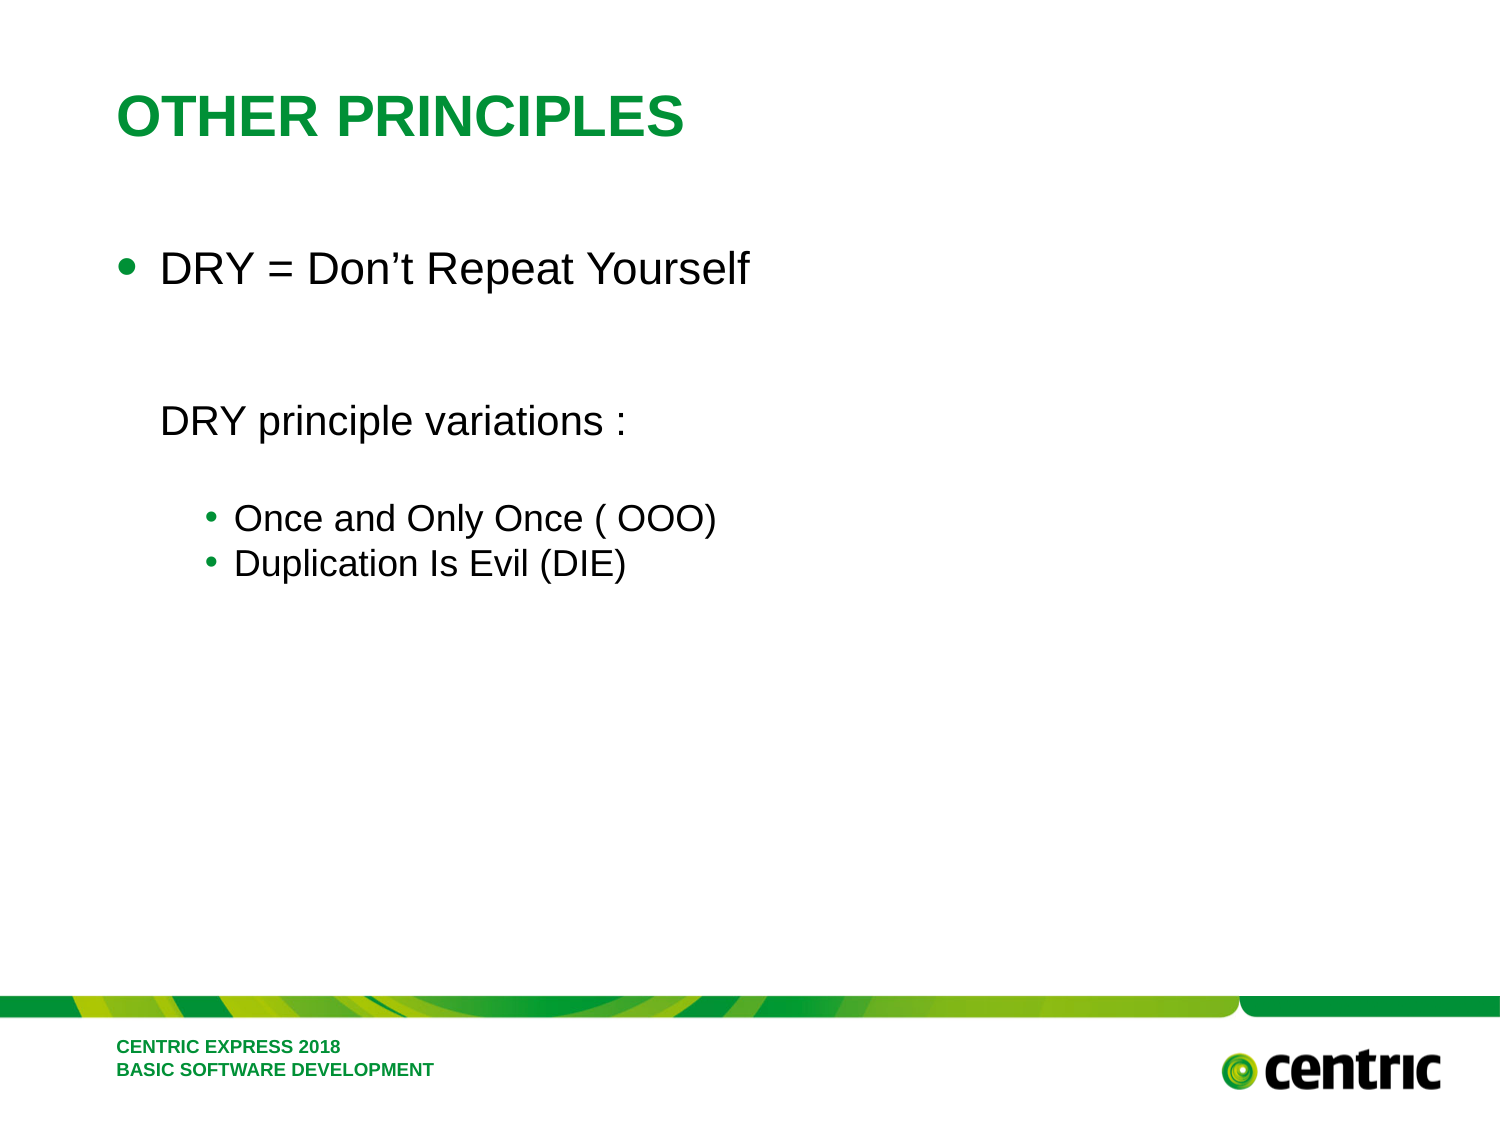

# Other principles
DRY = Don’t Repeat Yourself

DRY principle variations :

Once and Only Once ( OOO)
Duplication Is Evil (DIE)

CENTRIC EXPRESS 2018                               BASIC SOFTWARE DEVELOPMENT
February 26, 2018